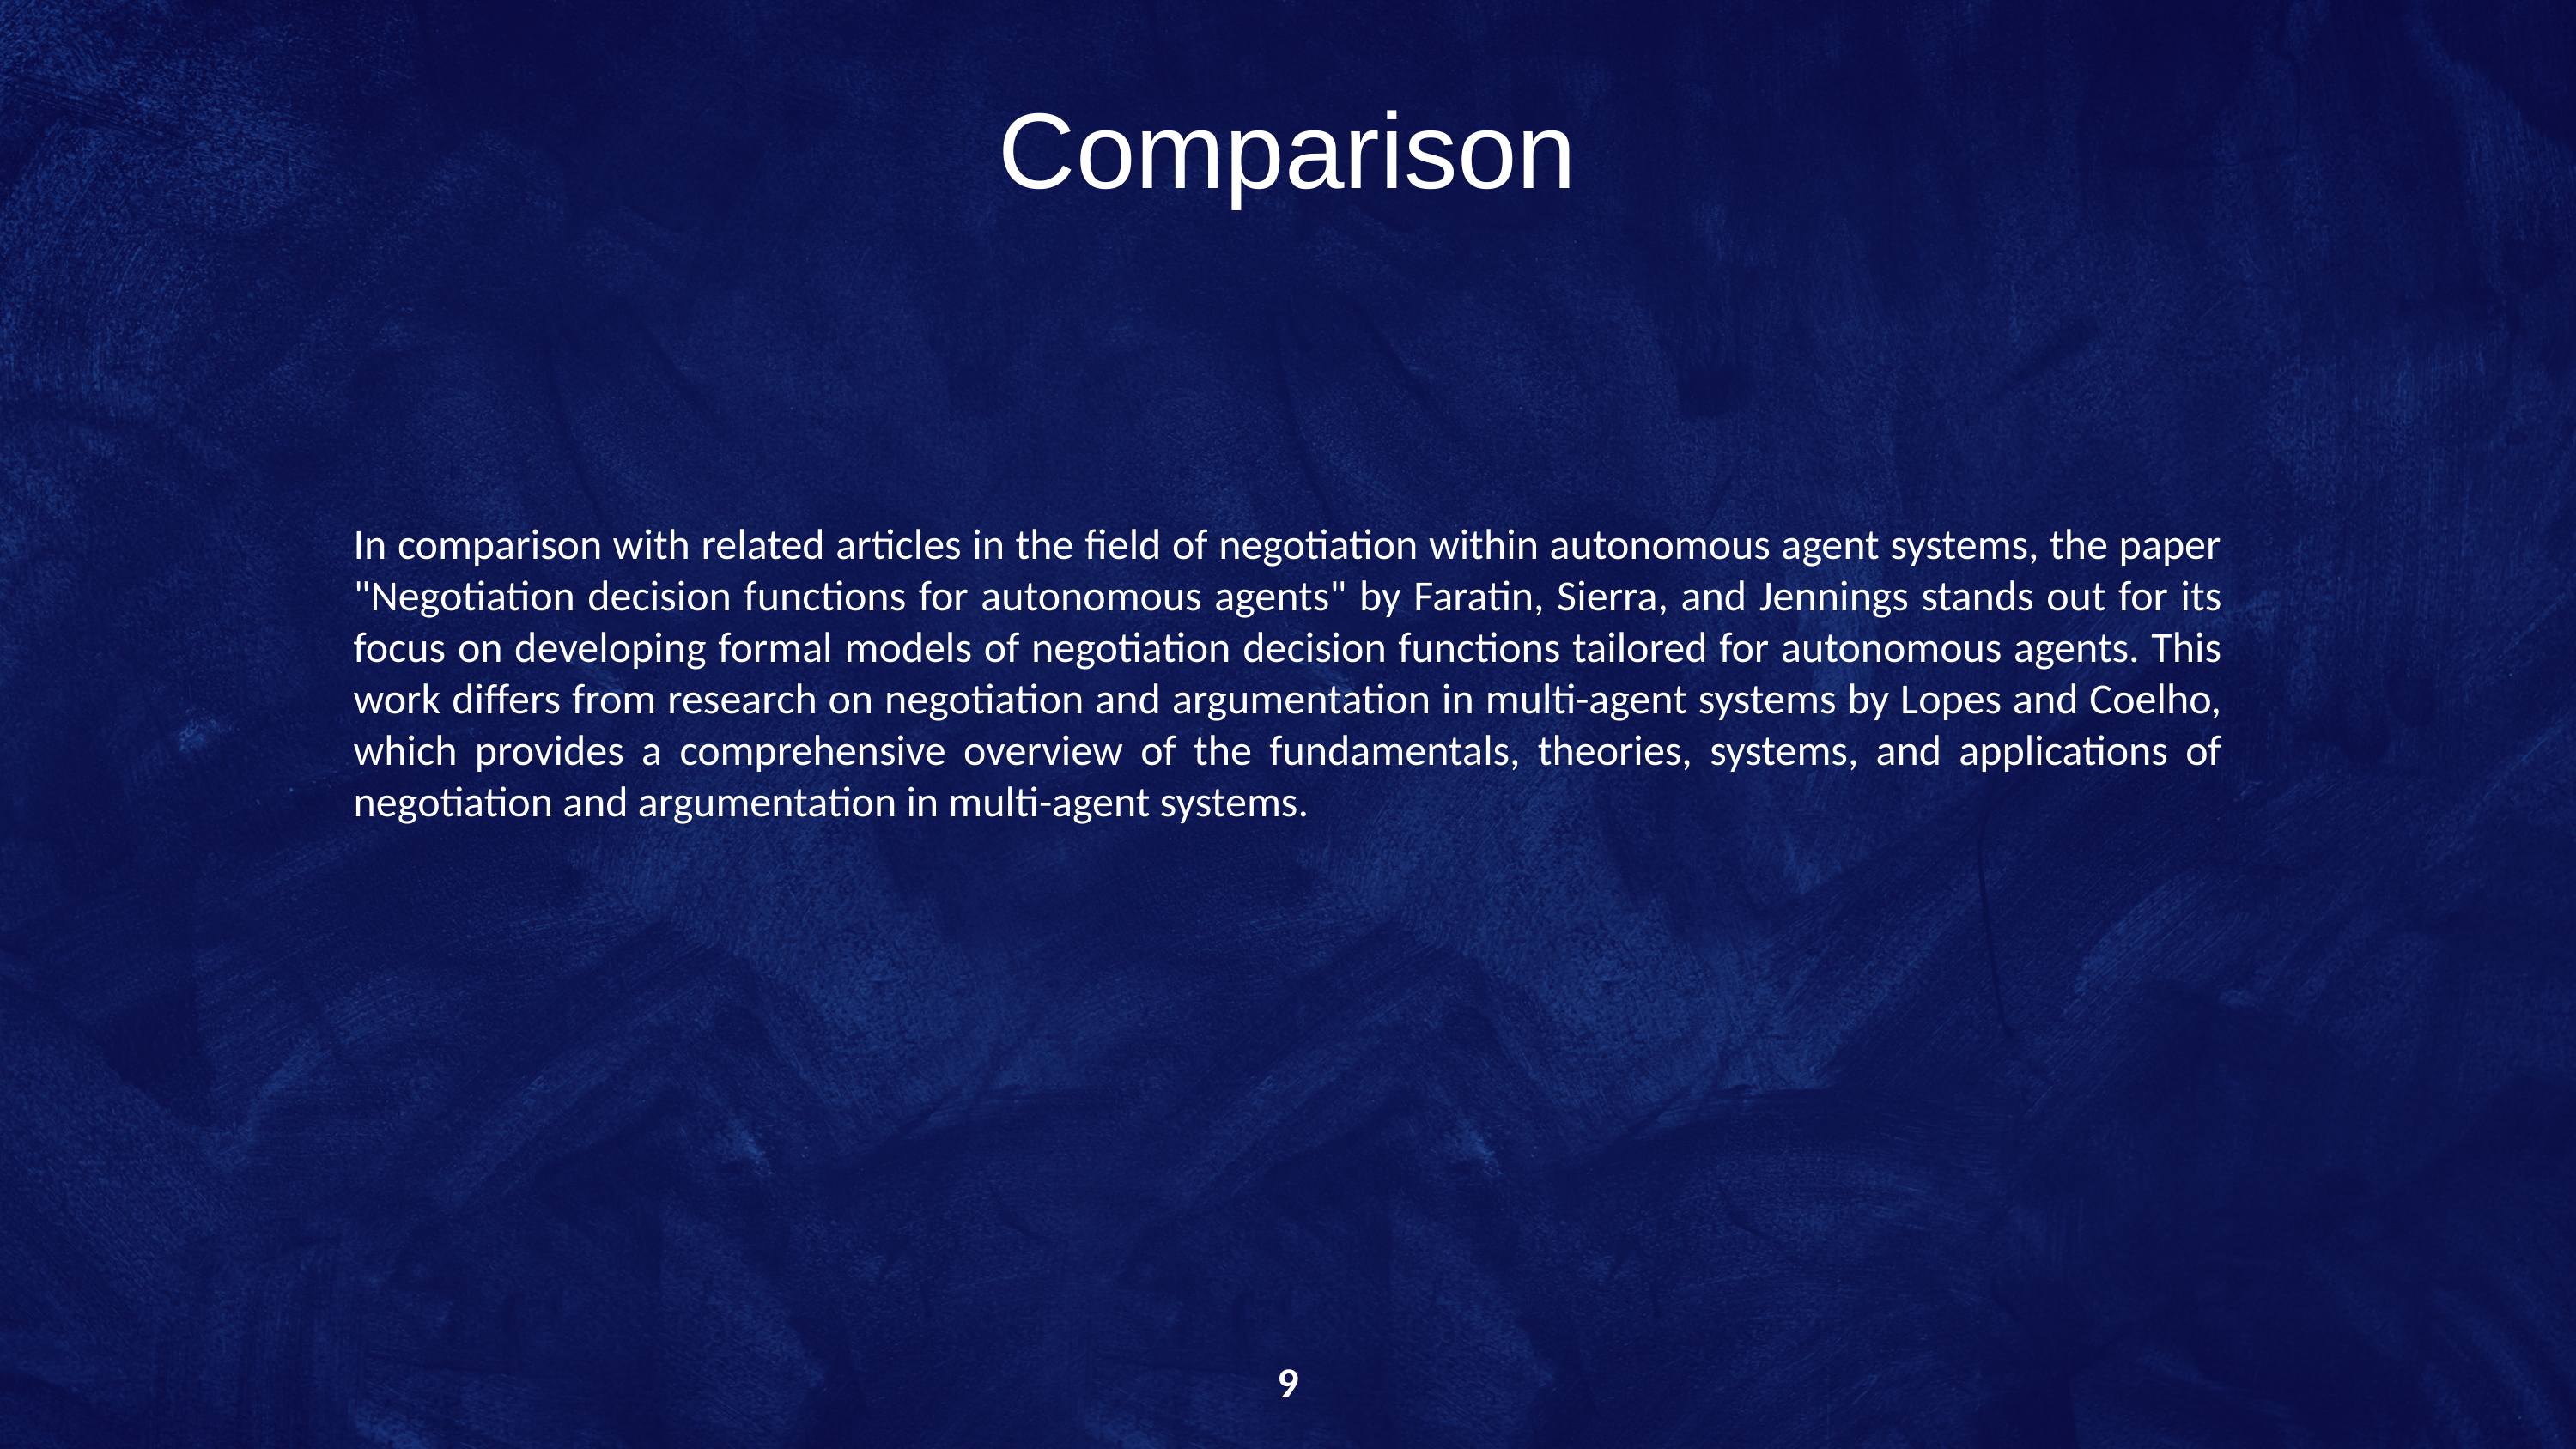

Comparison
In comparison with related articles in the field of negotiation within autonomous agent systems, the paper "Negotiation decision functions for autonomous agents" by Faratin, Sierra, and Jennings stands out for its focus on developing formal models of negotiation decision functions tailored for autonomous agents. This work differs from research on negotiation and argumentation in multi-agent systems by Lopes and Coelho, which provides a comprehensive overview of the fundamentals, theories, systems, and applications of negotiation and argumentation in multi-agent systems.
9